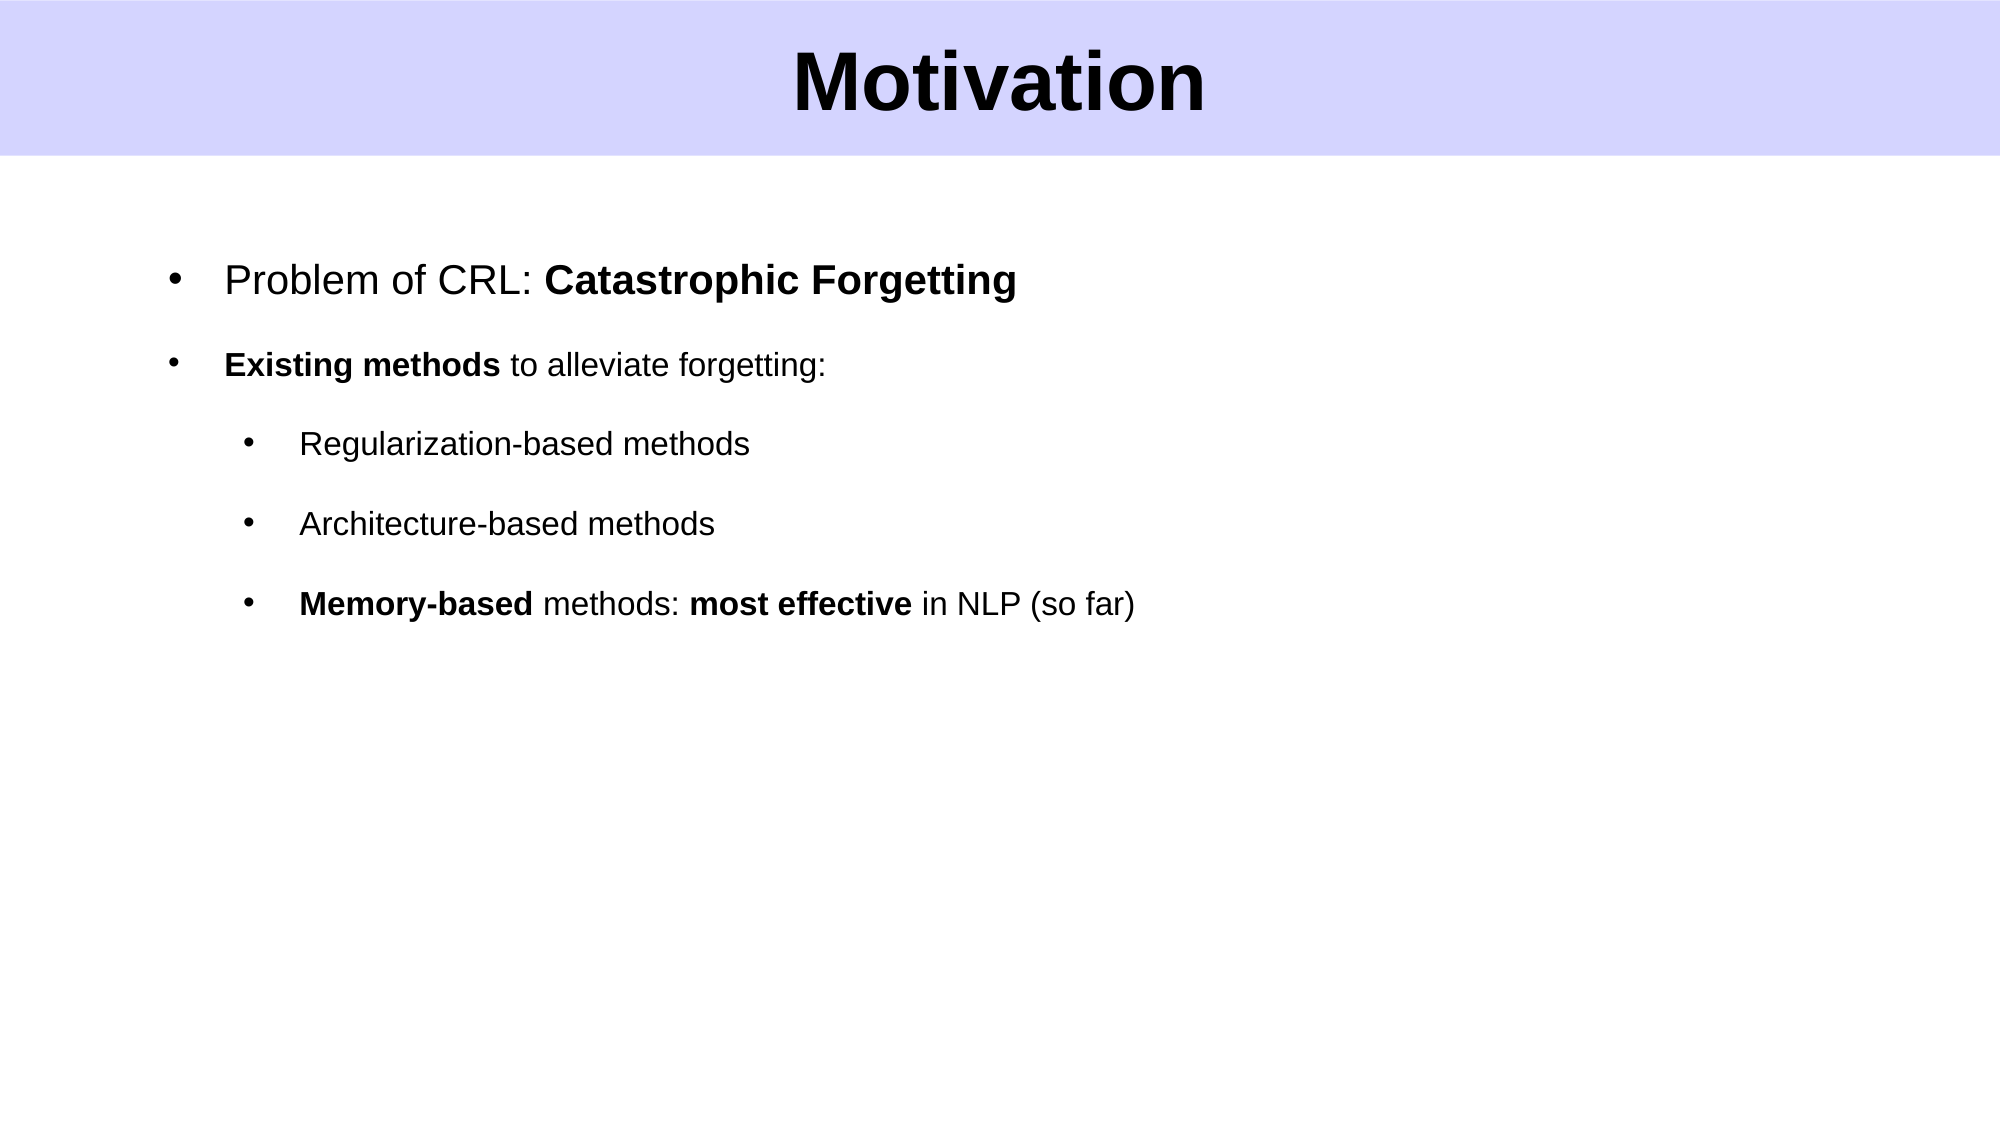

Motivation
Problem of CRL: Catastrophic Forgetting
Existing methods to alleviate forgetting:
Regularization-based methods
Architecture-based methods
Memory-based methods: most effective in NLP (so far)